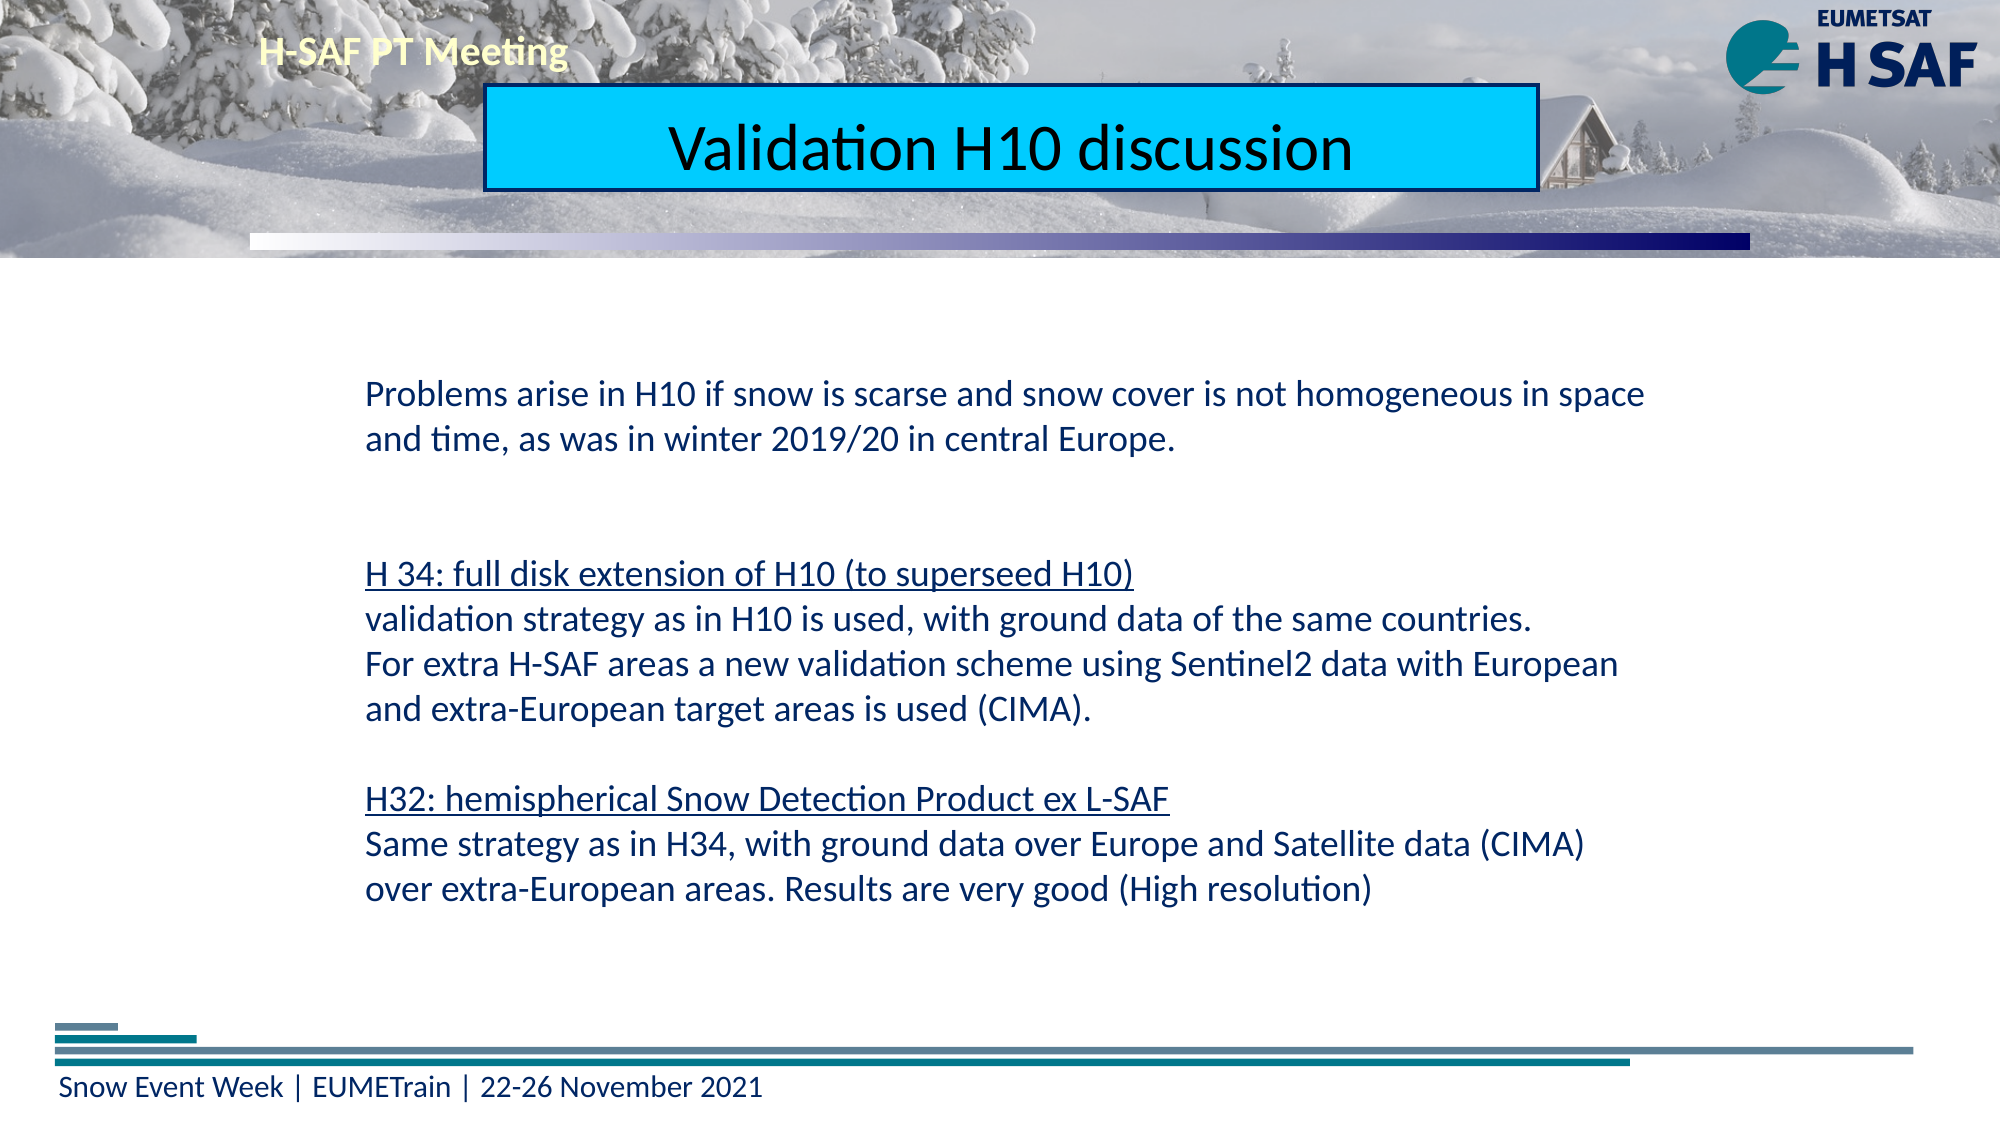

H-SAF PT Meeting
Validation H10 discussion

Problems arise in H10 if snow is scarse and snow cover is not homogeneous in space and time, as was in winter 2019/20 in central Europe.

H 34: full disk extension of H10 (to superseed H10)
validation strategy as in H10 is used, with ground data of the same countries.
For extra H-SAF areas a new validation scheme using Sentinel2 data with European and extra-European target areas is used (CIMA).

H32: hemispherical Snow Detection Product ex L-SAF
Same strategy as in H34, with ground data over Europe and Satellite data (CIMA) over extra-European areas. Results are very good (High resolution)